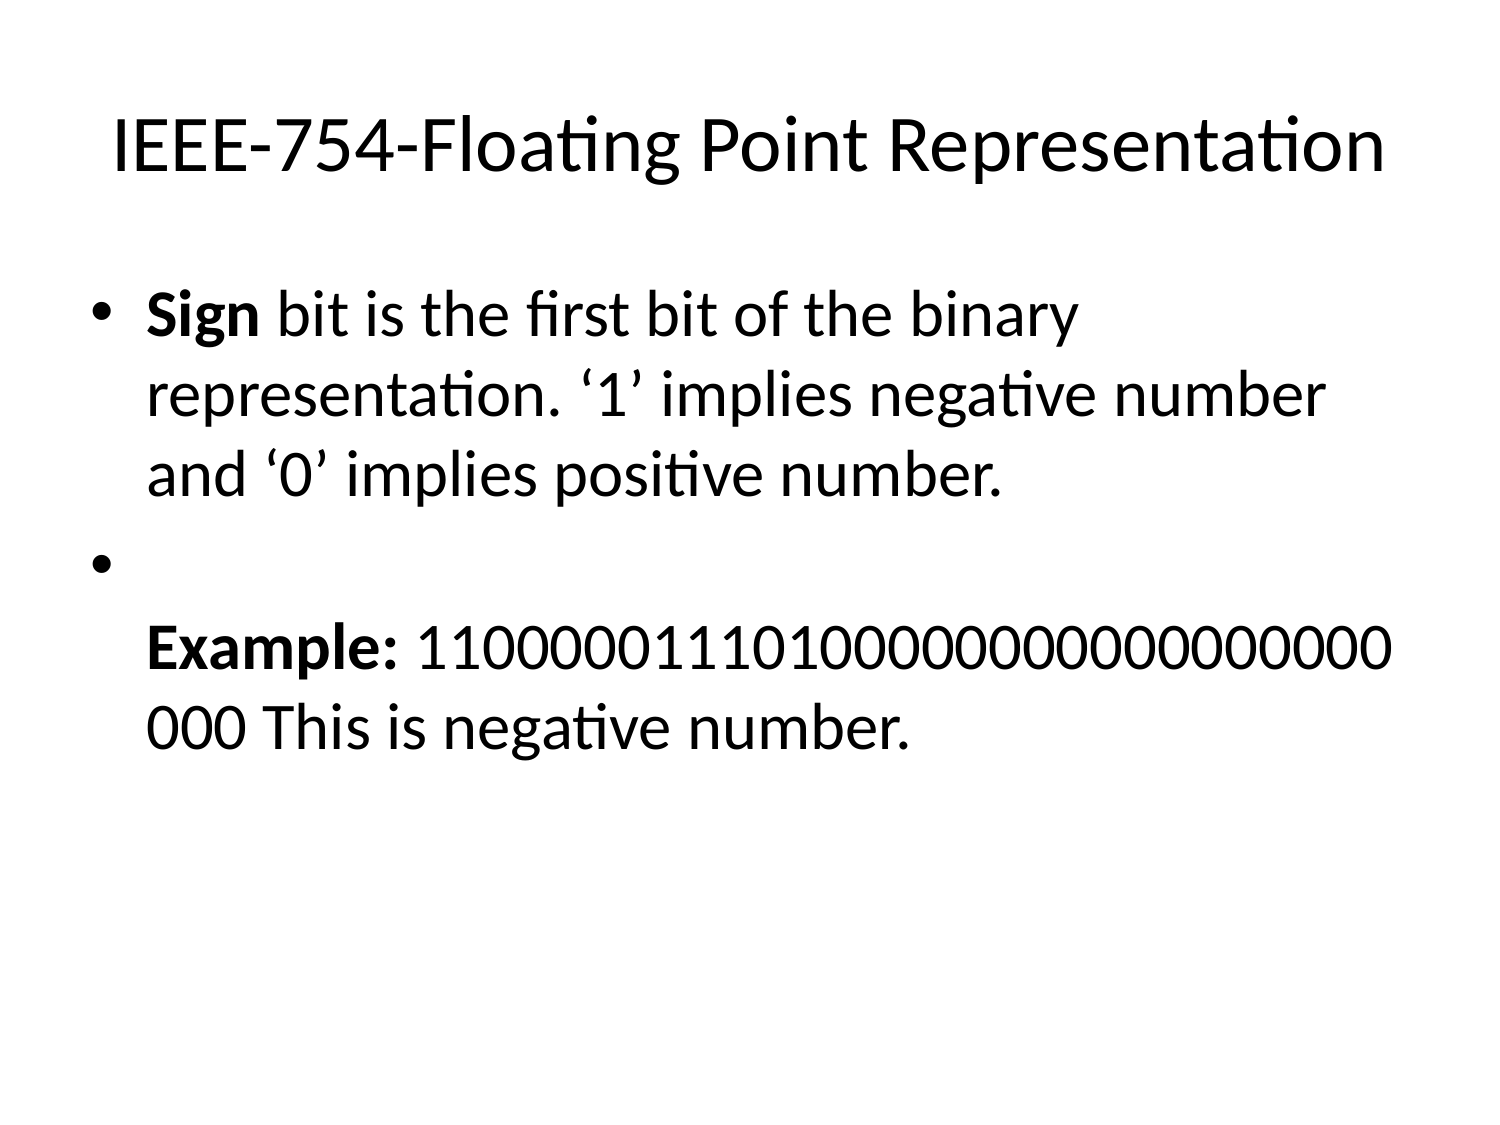

# IEEE-754-Floating Point Representation
Sign bit is the first bit of the binary representation. ‘1’ implies negative number and ‘0’ implies positive number.
Example: 11000001110100000000000000000000 This is negative number.